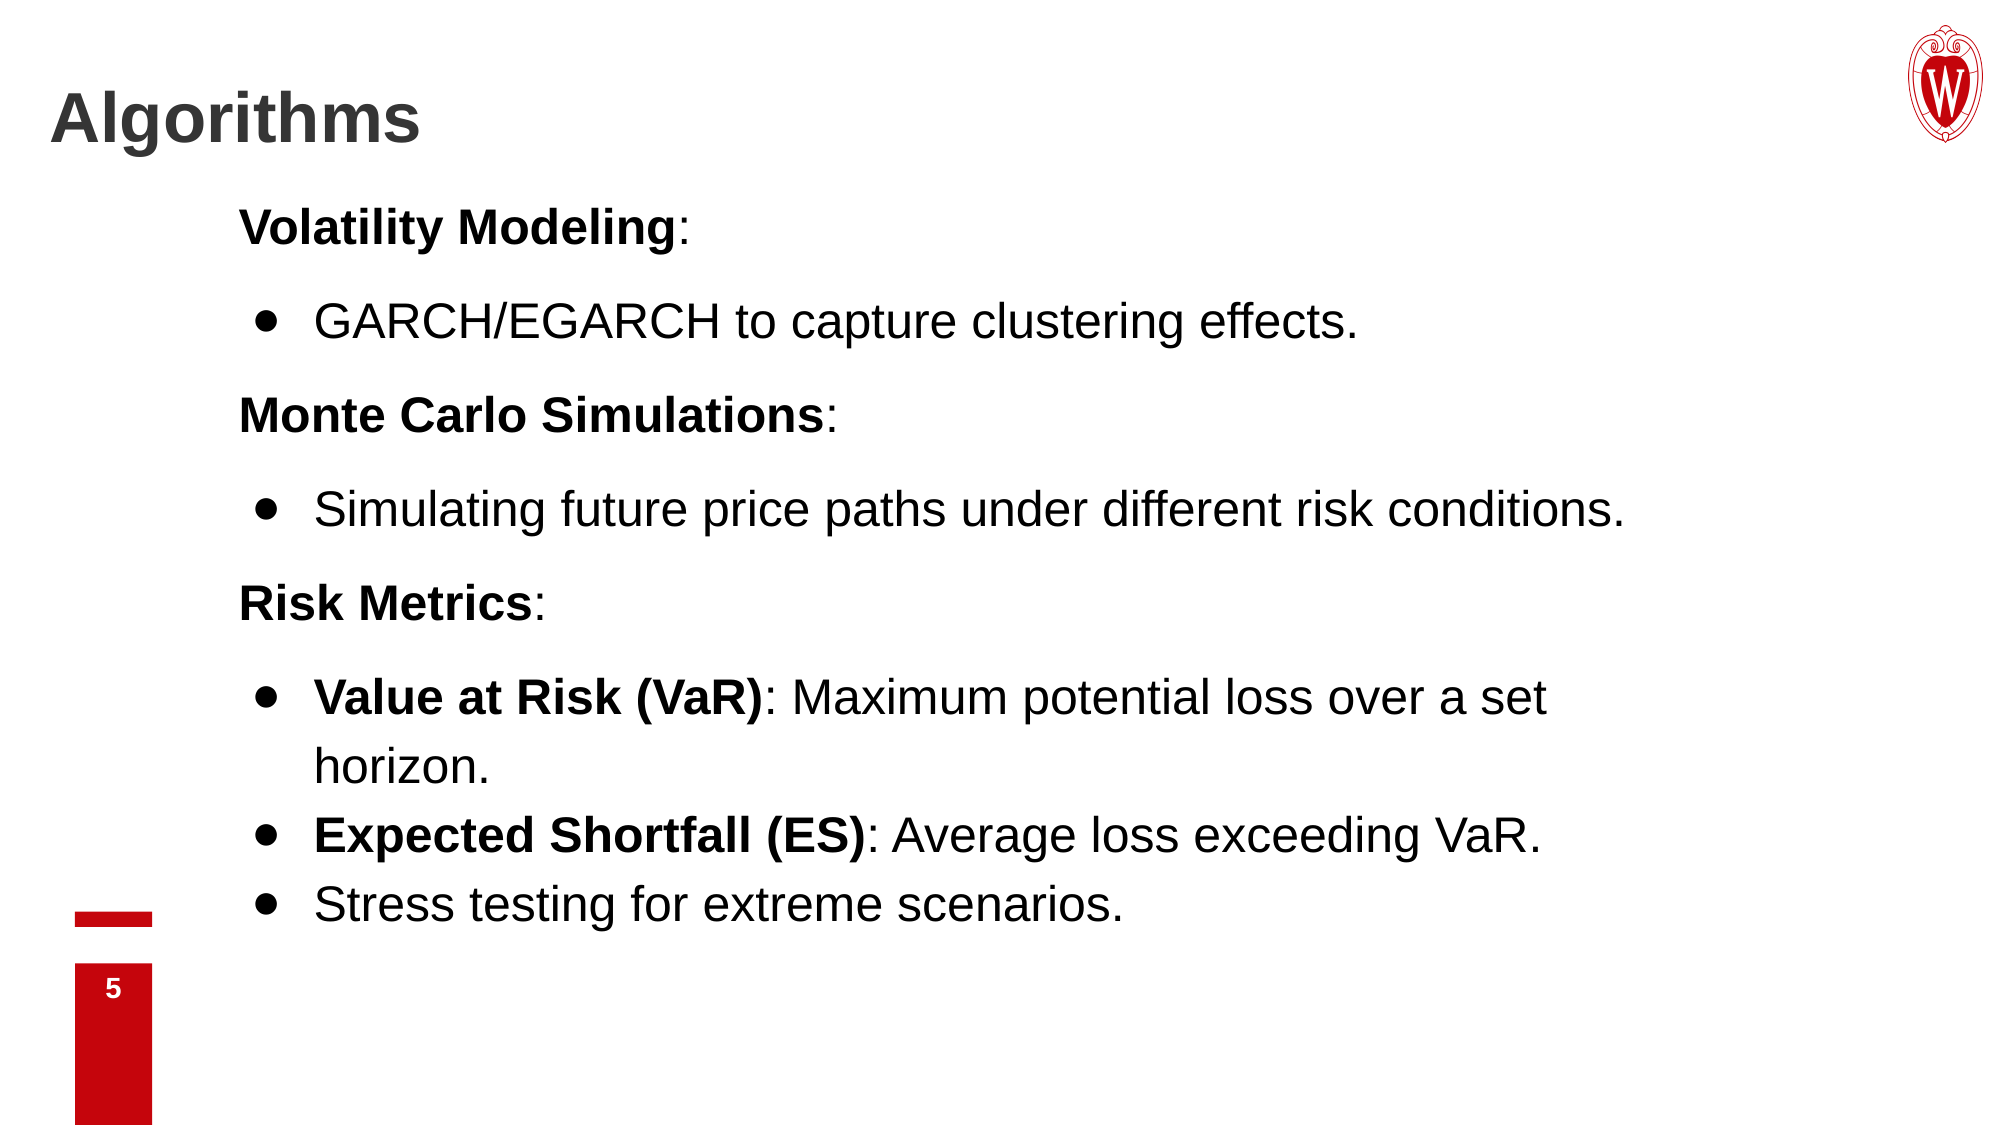

# Algorithms
Volatility Modeling:
GARCH/EGARCH to capture clustering effects.
Monte Carlo Simulations:
Simulating future price paths under different risk conditions.
Risk Metrics:
Value at Risk (VaR): Maximum potential loss over a set horizon.
Expected Shortfall (ES): Average loss exceeding VaR.
Stress testing for extreme scenarios.
5